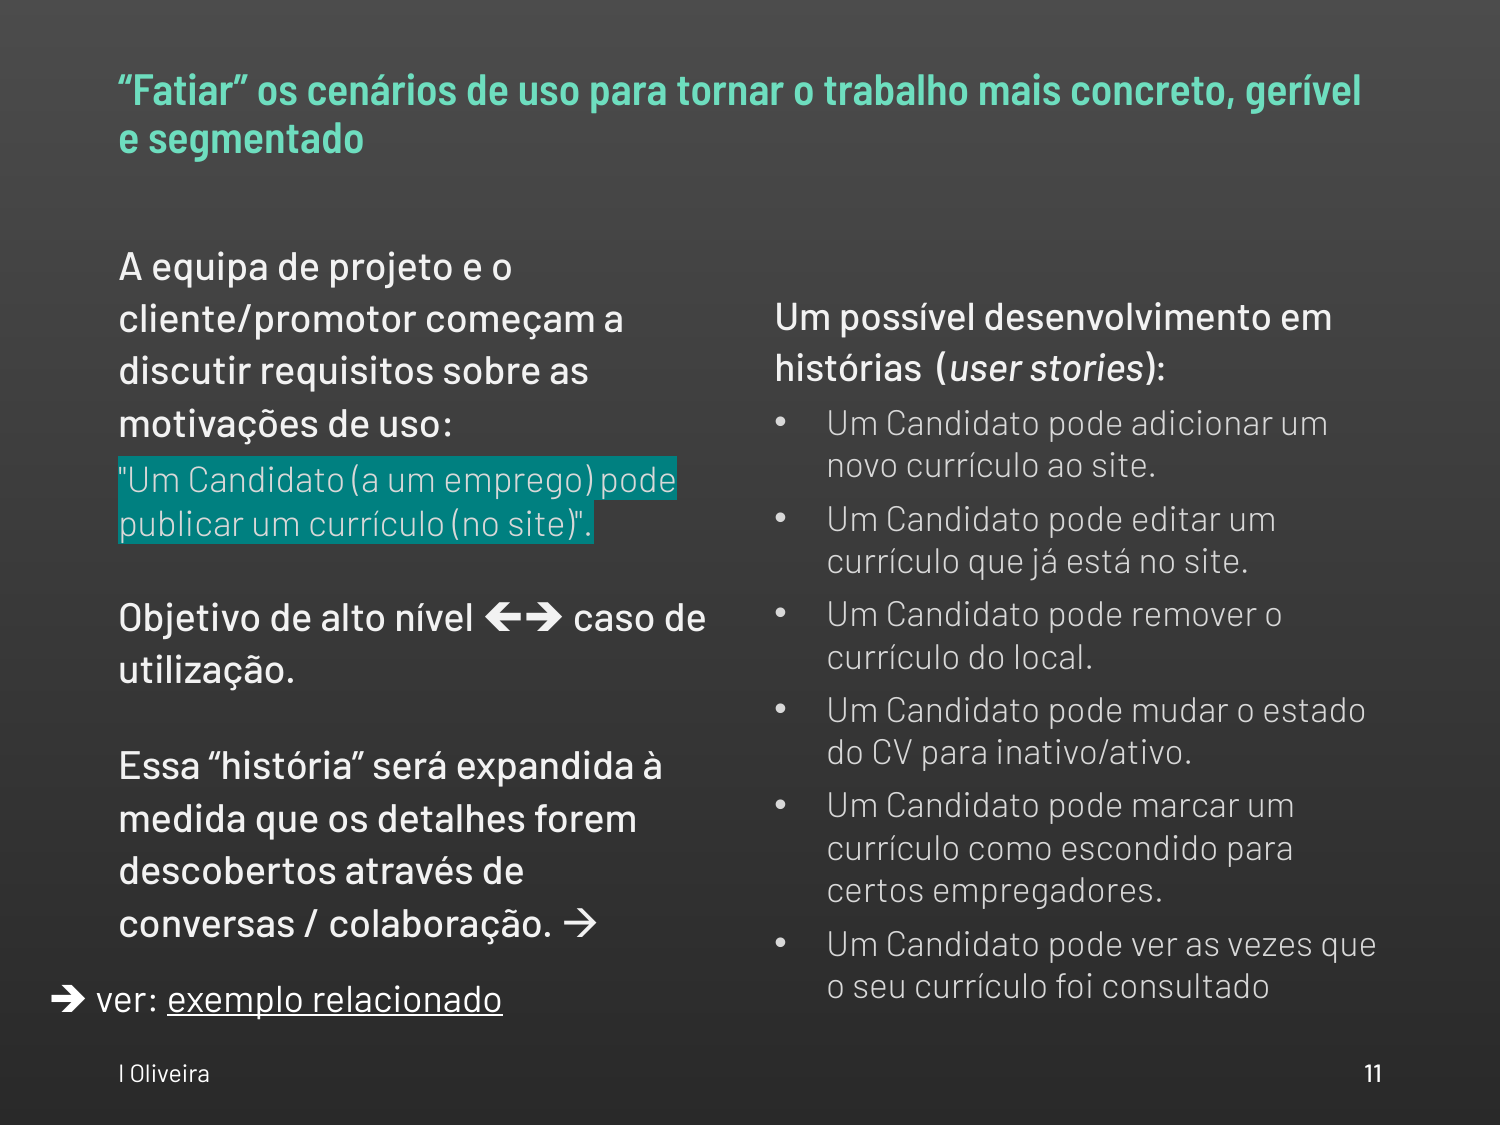

# “Fatiar” os cenários de uso para tornar o trabalho mais concreto, gerível  e segmentado
A equipa de projeto e o cliente/promotor começam a discutir requisitos sobre as motivações de uso:
"Um Candidato (a um emprego) pode publicar um currículo (no site)".
Objetivo de alto nível 🡸🡺 caso de utilização.
Essa “história” será expandida à medida que os detalhes forem descobertos através de conversas / colaboração. 🡪
Um possível desenvolvimento em histórias  (user stories):
Um Candidato pode adicionar um novo currículo ao site.
Um Candidato pode editar um currículo que já está no site.
Um Candidato pode remover o currículo do local.
Um Candidato pode mudar o estado do CV para inativo/ativo.
Um Candidato pode marcar um currículo como escondido para certos empregadores.
Um Candidato pode ver as vezes que o seu currículo foi consultado
🡺 ver: exemplo relacionado
I Oliveira
11